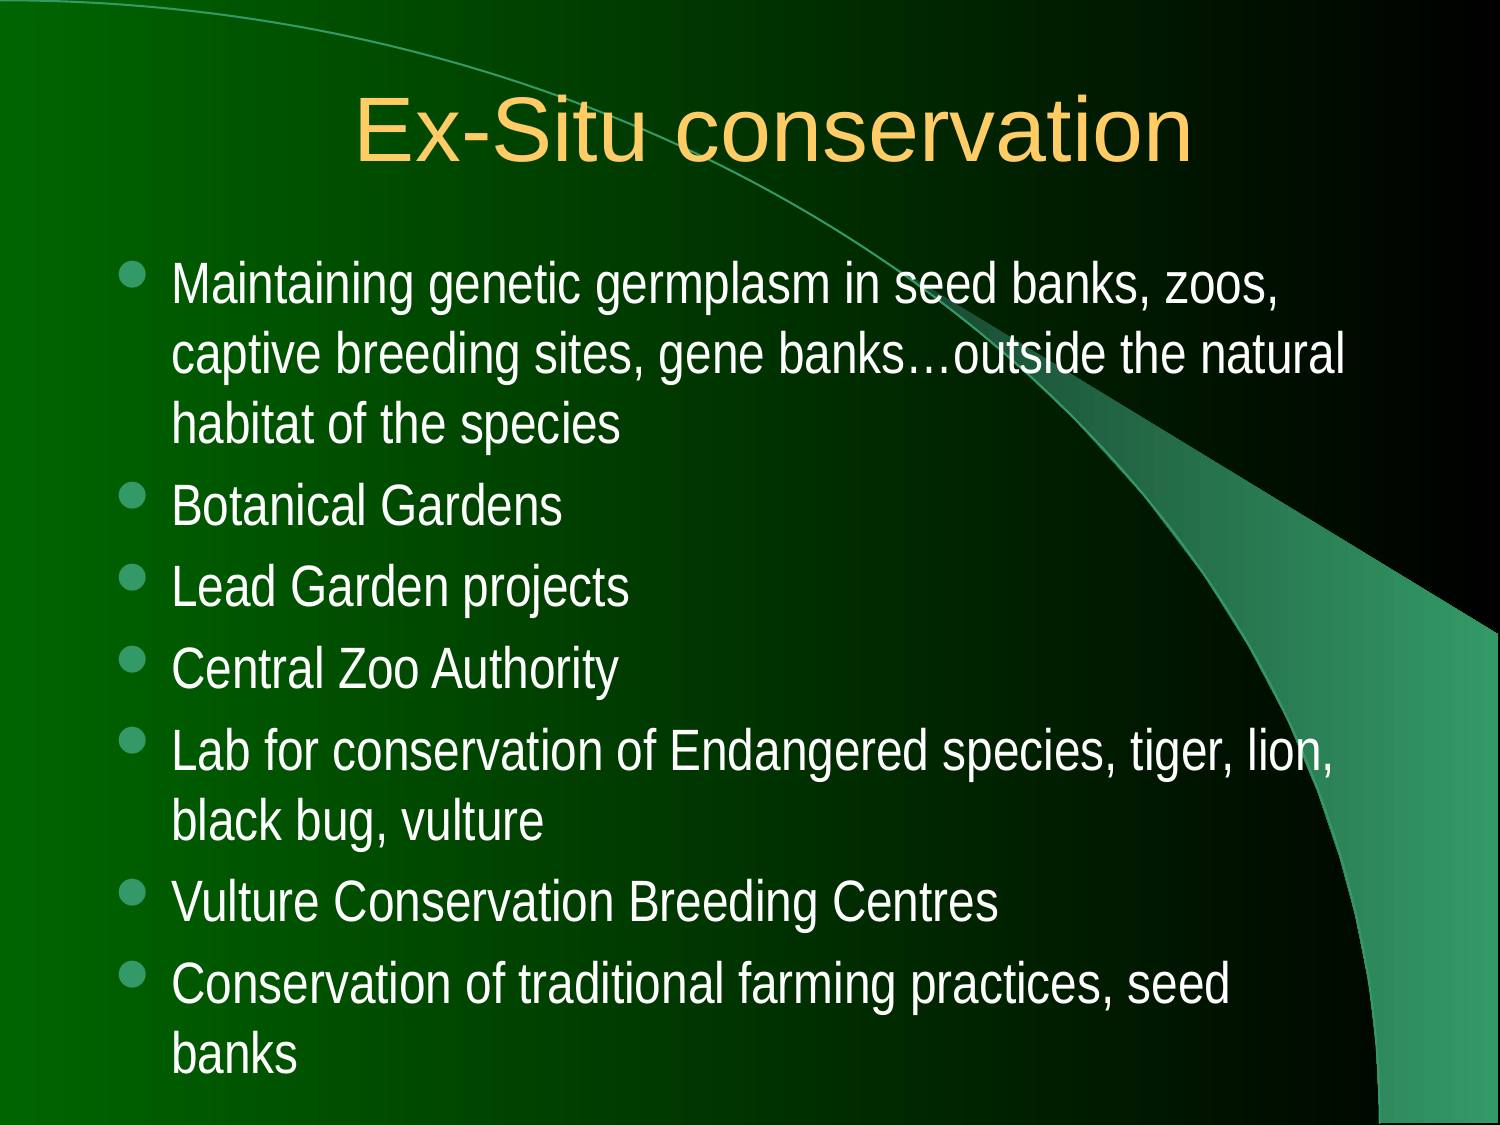

# Ex-Situ conservation
Maintaining genetic germplasm in seed banks, zoos, captive breeding sites, gene banks…outside the natural habitat of the species
Botanical Gardens
Lead Garden projects
Central Zoo Authority
Lab for conservation of Endangered species, tiger, lion, black bug, vulture
Vulture Conservation Breeding Centres
Conservation of traditional farming practices, seed banks